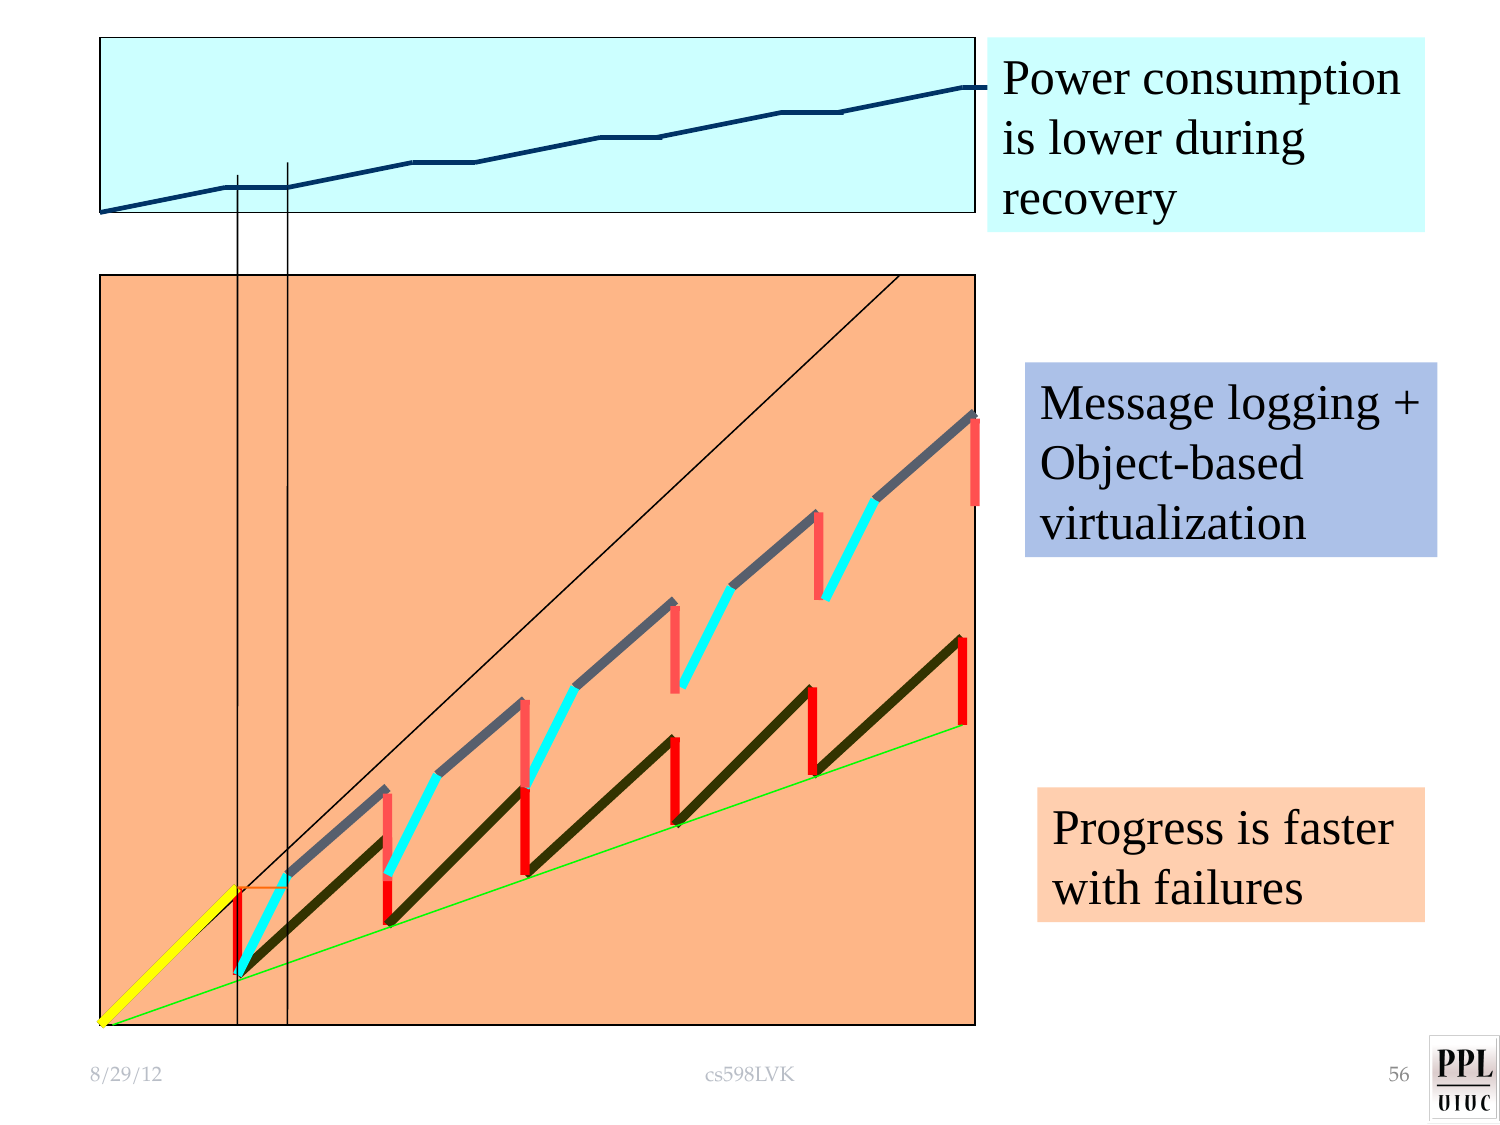

Power consumption is lower during recovery

Message logging + Object-based virtualization

Progress is faster with failures

8/29/12
cs598LVK
56